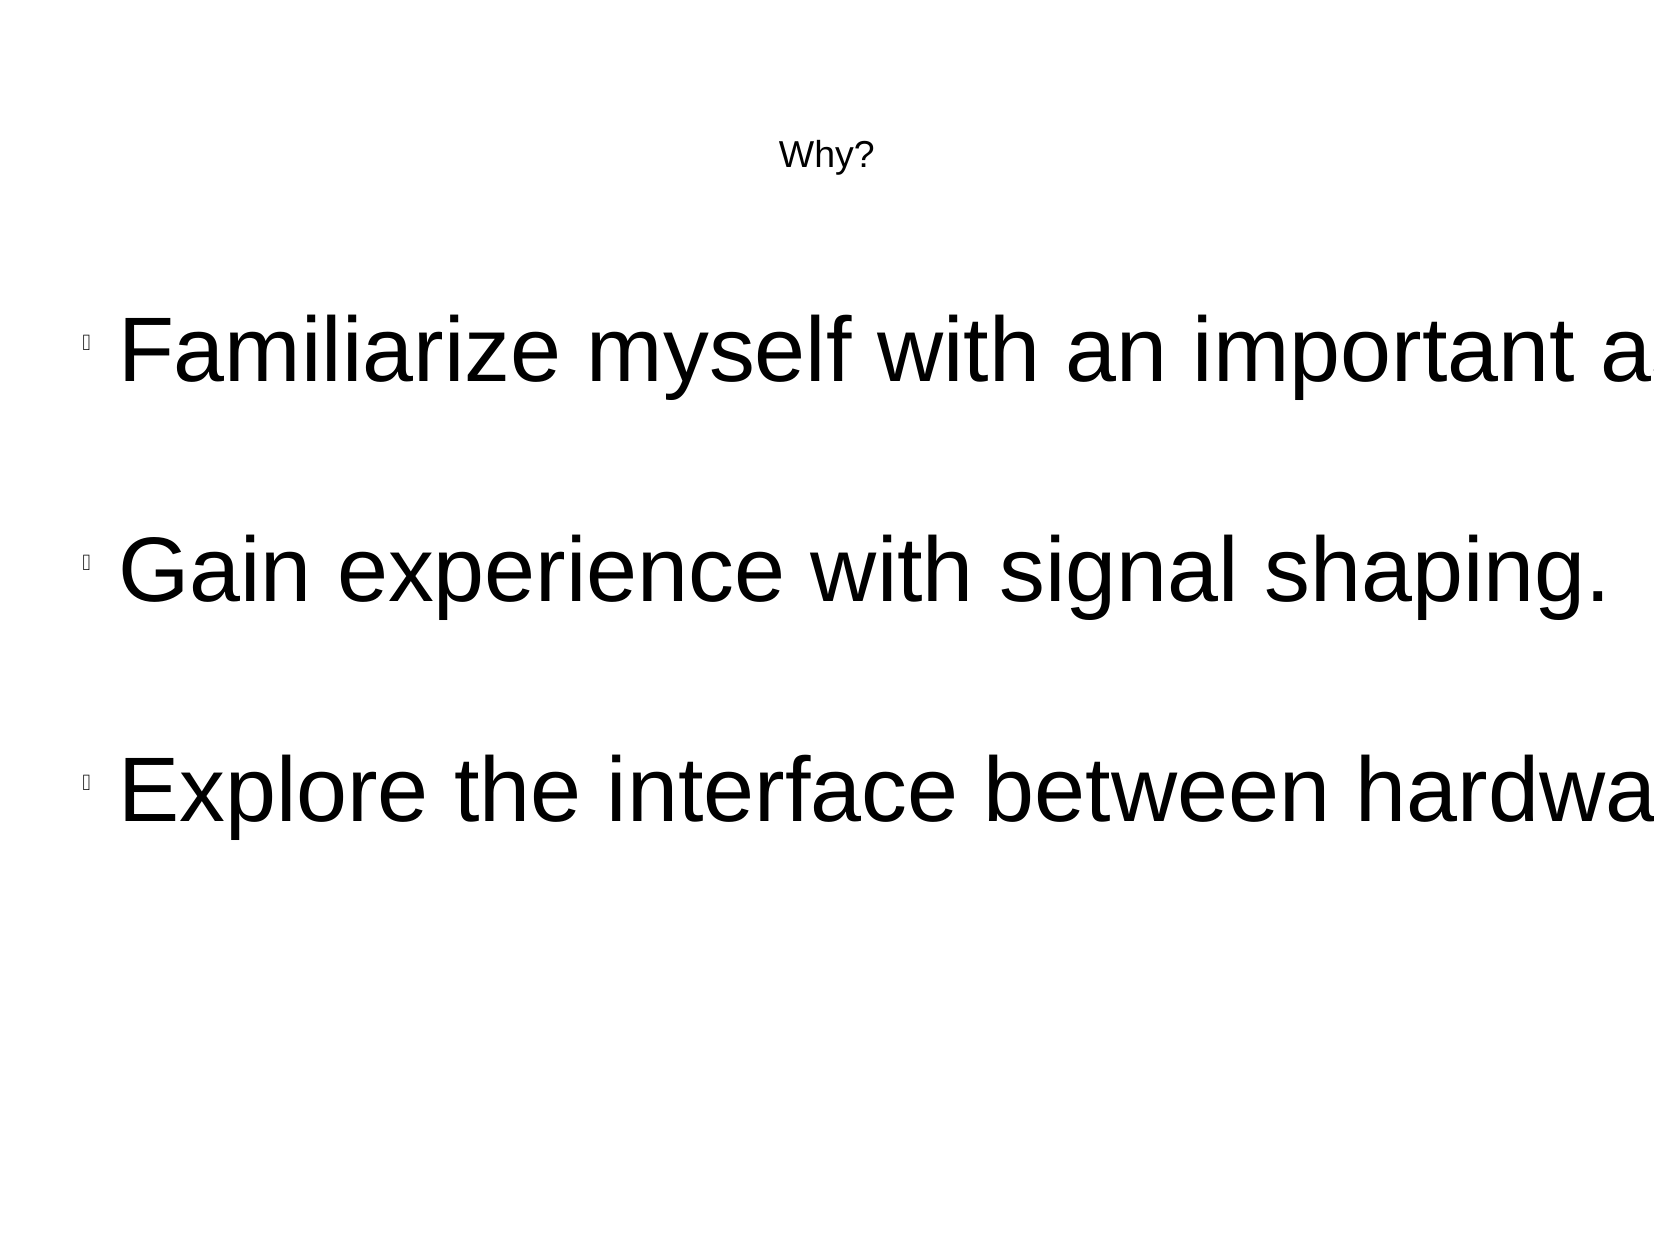

Why?
Familiarize myself with an important aspect of modern cryptographic systems.

Gain experience with signal shaping.

Explore the interface between hardware and software and how it can be both exploited and hardened.